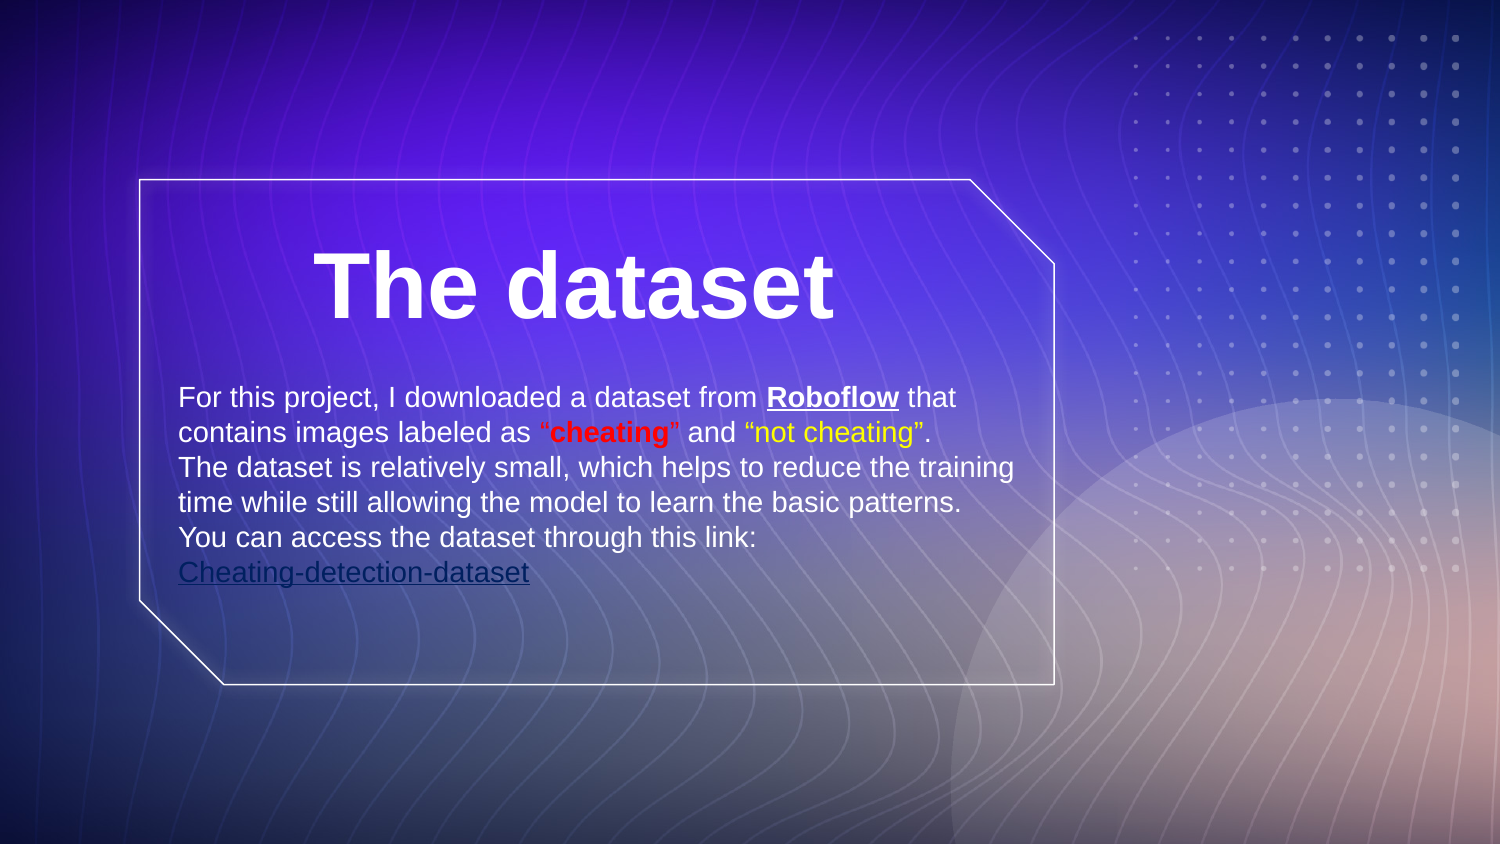

# The dataset
For this project, I downloaded a dataset from Roboflow that contains images labeled as “cheating” and “not cheating”.
The dataset is relatively small, which helps to reduce the training time while still allowing the model to learn the basic patterns.
You can access the dataset through this link:
Cheating-detection-dataset